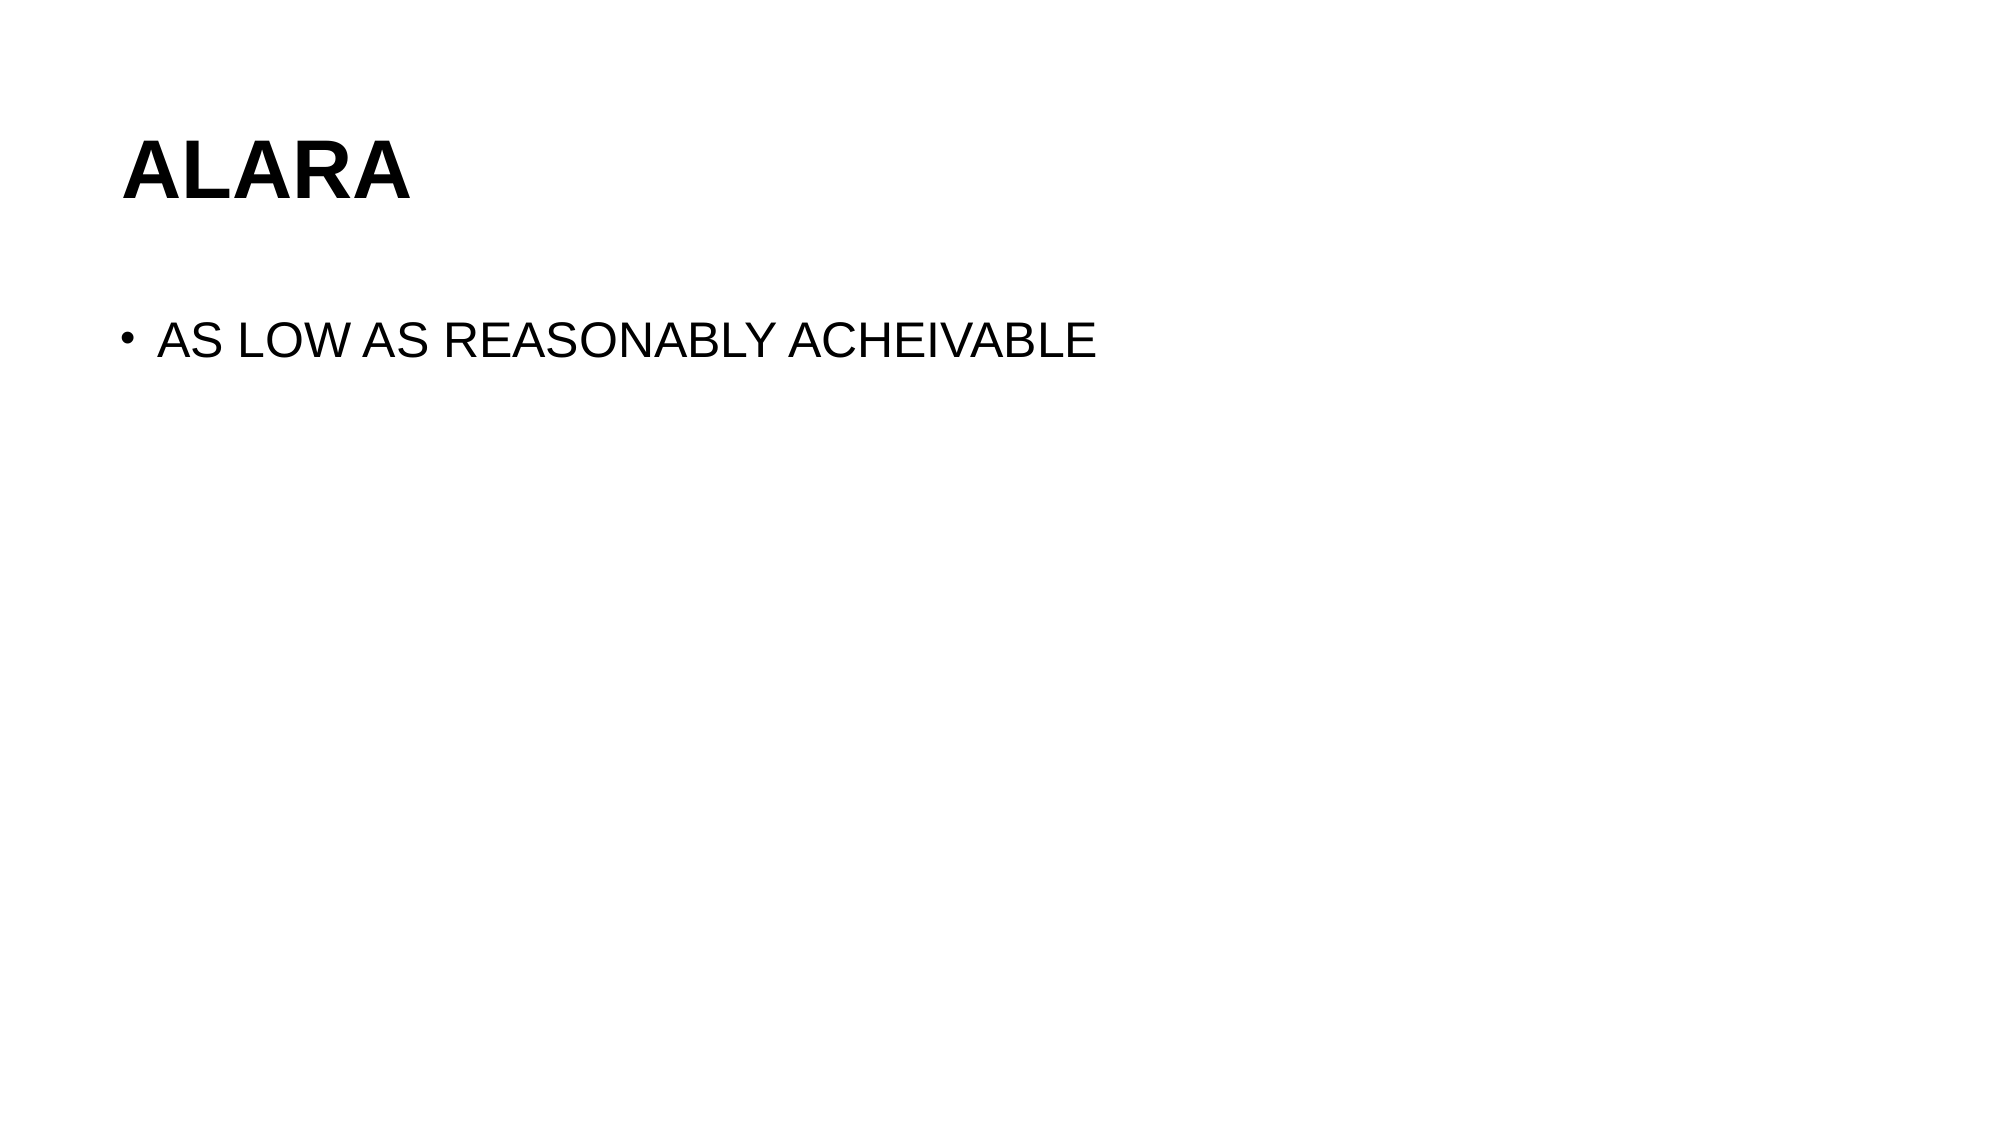

# ALARA
AS LOW AS REASONABLY ACHEIVABLE
This concept is ever-present, every radiation worker in every step of the process keeps this principle in mind
Keep dose low, keep people safe, keep expectations reasonable so that people actually follow the rules!
Vast majority of rad. workers’ dose is <10% of the limit, we do a great job!